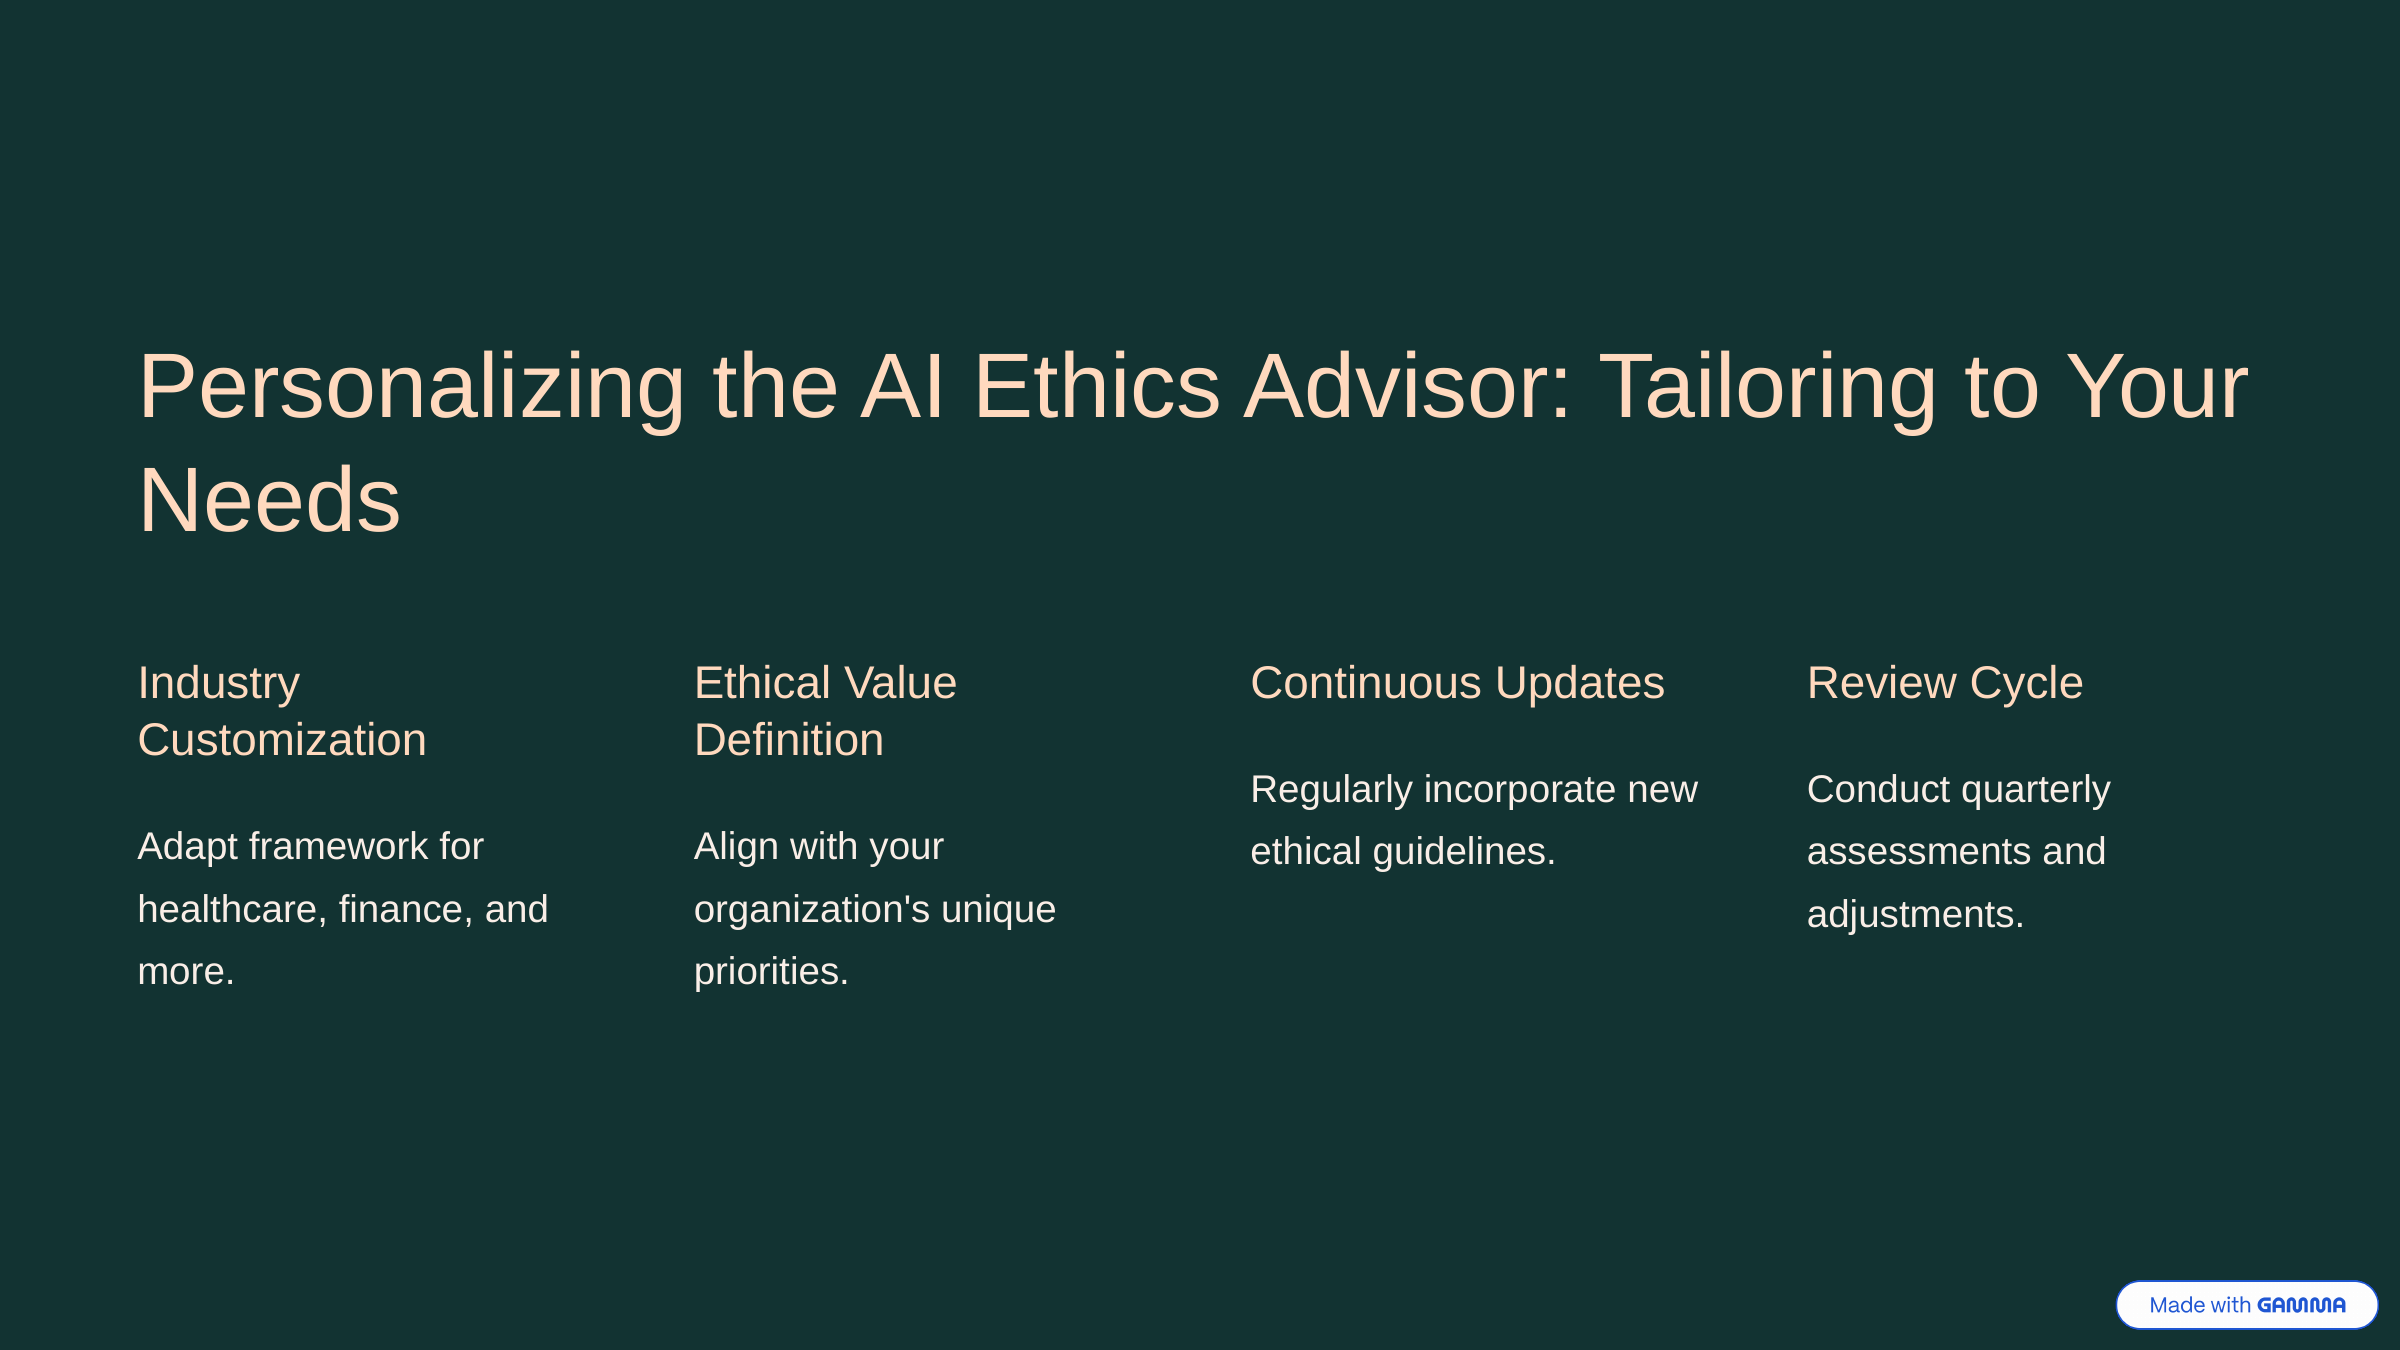

Personalizing the AI Ethics Advisor: Tailoring to Your Needs
Industry Customization
Ethical Value Definition
Continuous Updates
Review Cycle
Regularly incorporate new ethical guidelines.
Conduct quarterly assessments and adjustments.
Adapt framework for healthcare, finance, and more.
Align with your organization's unique priorities.